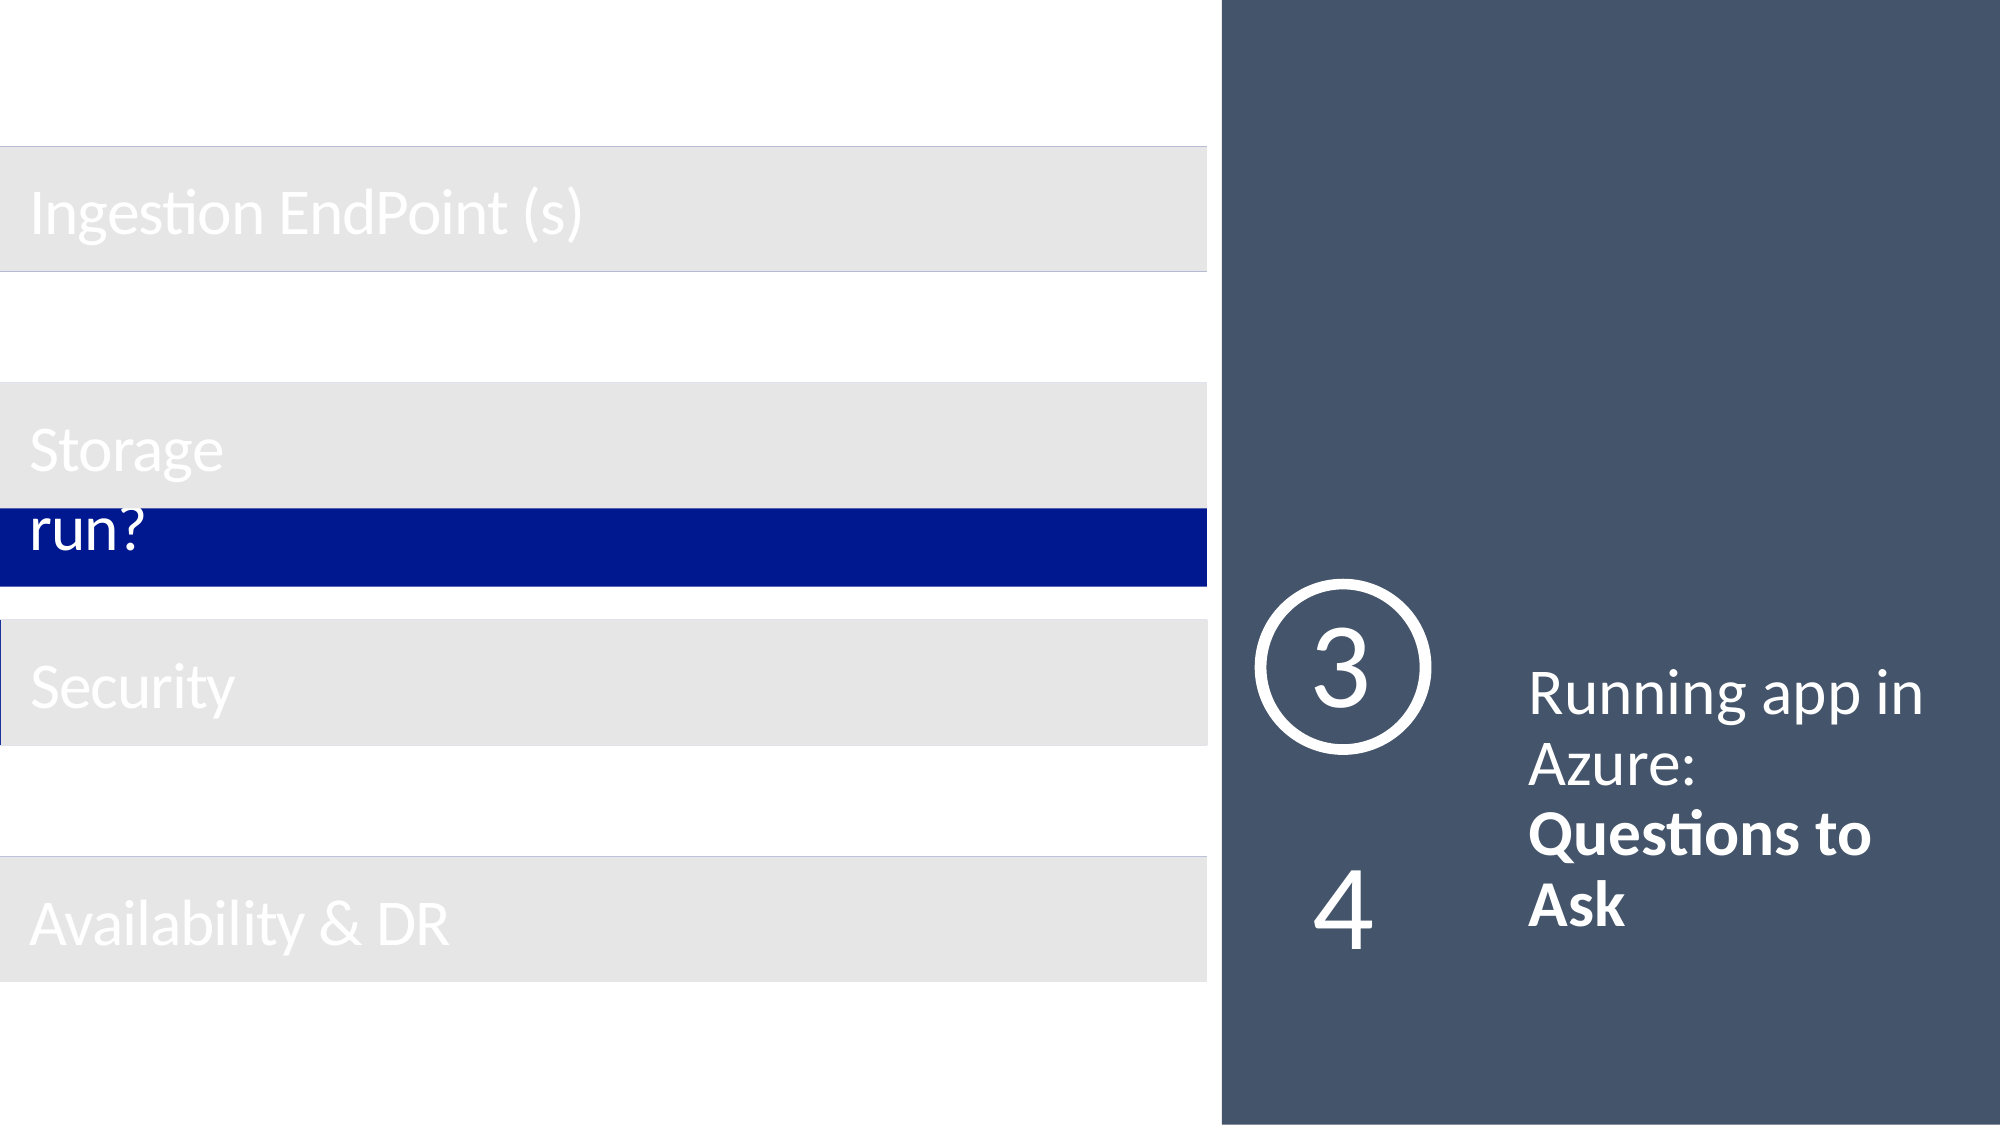

Ingestion EndPoint (s)
How much control required?
Where do we need to put application to run?
Storage

3
Security
Security
Running app in Azure:
Questions to Ask
4
Availability & DR
Availability & DR
47